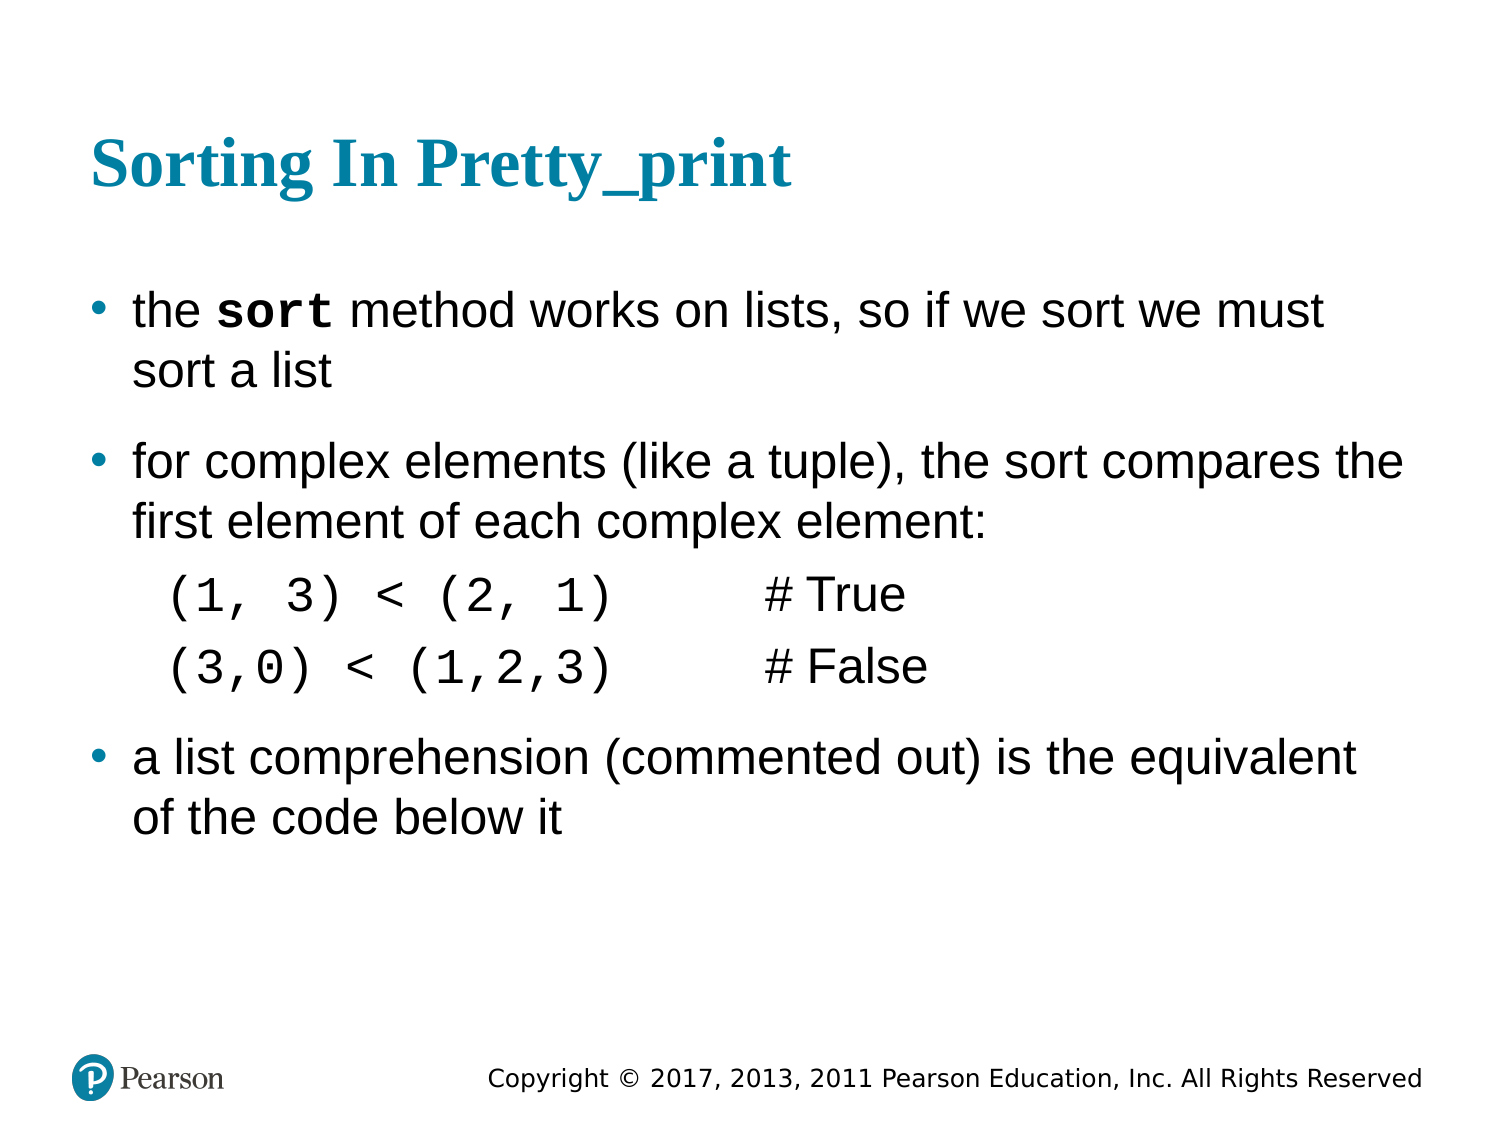

# Sorting In Pretty_print
the sort method works on lists, so if we sort we must sort a list
for complex elements (like a tuple), the sort compares the first element of each complex element:
(1, 3) < (2, 1)     # True
(3,0) < (1,2,3)     # False
a list comprehension (commented out) is the equivalent of the code below it